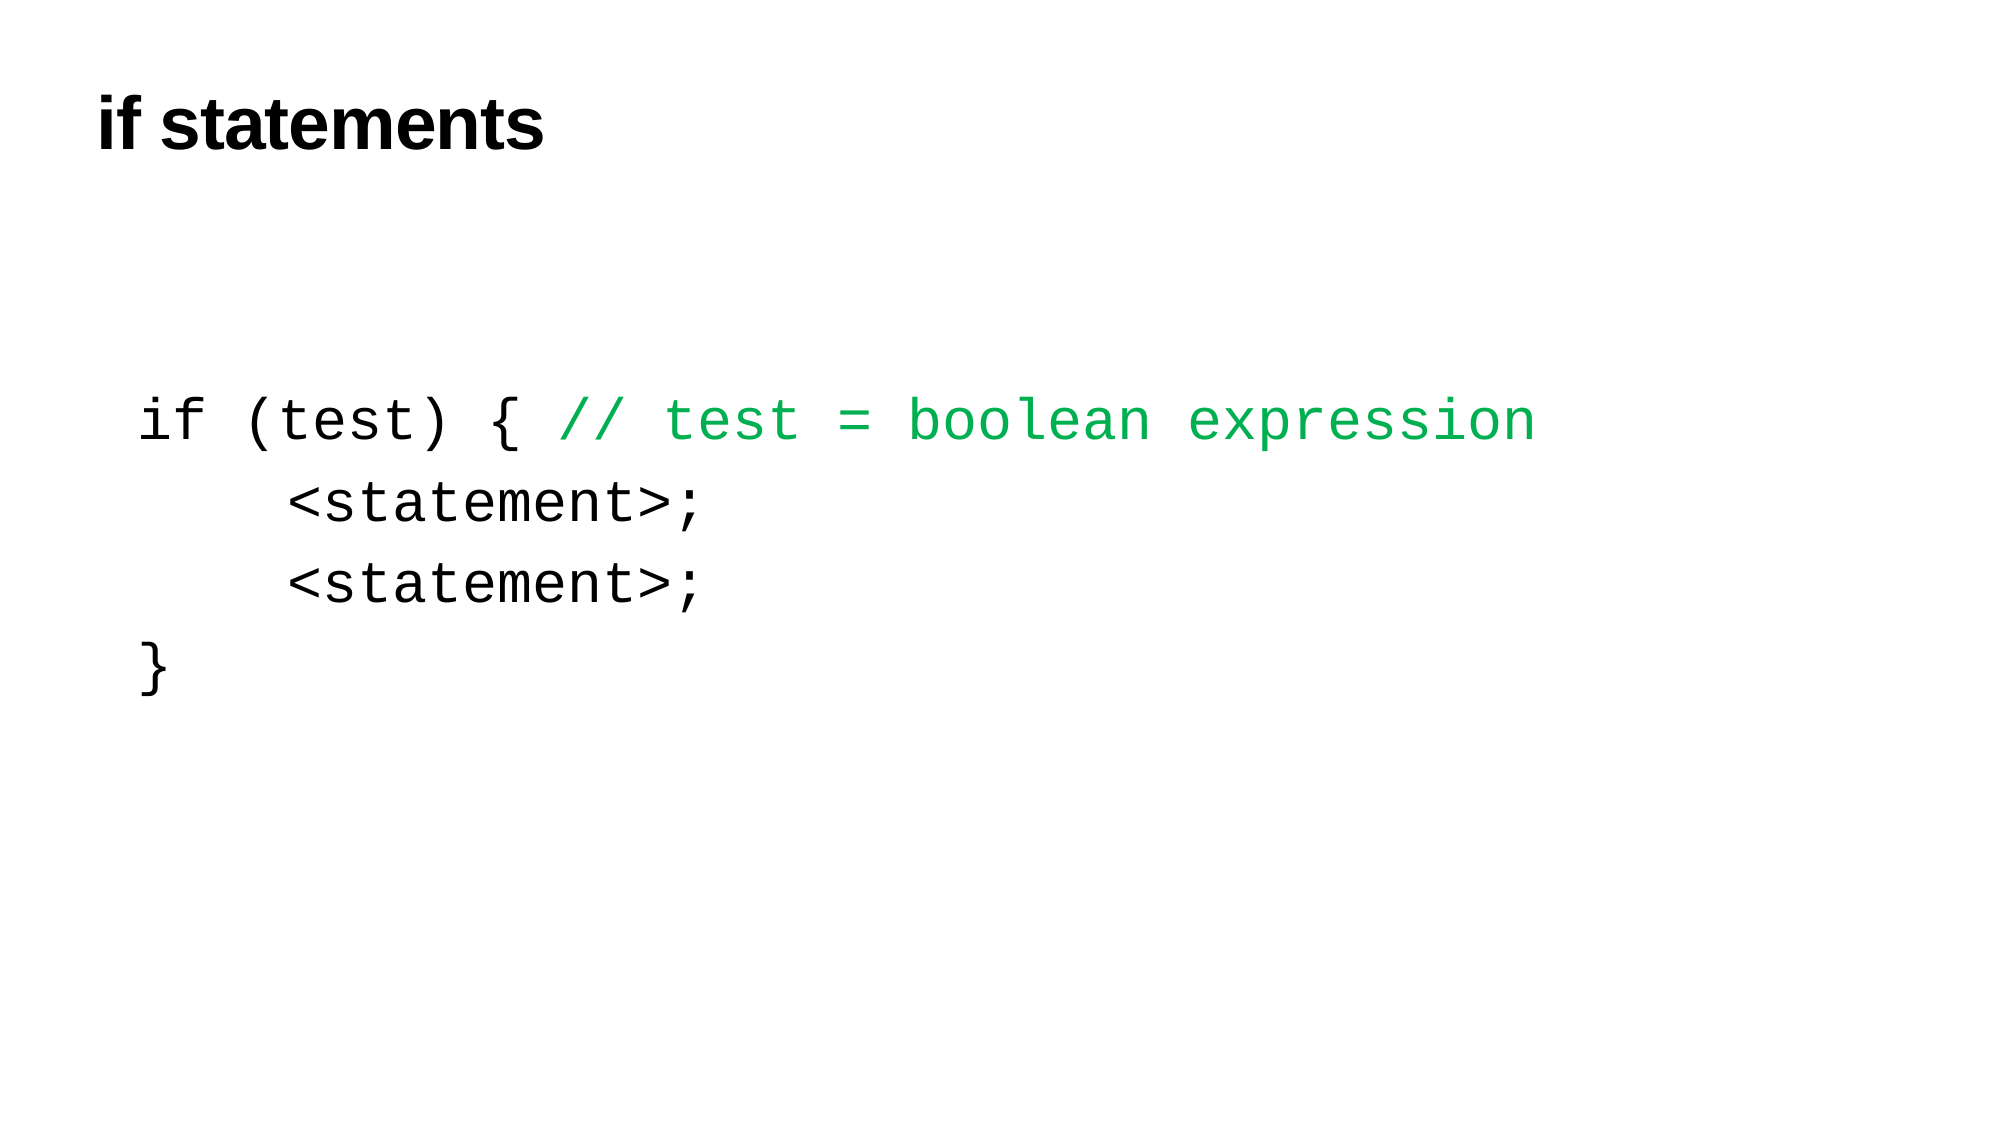

# if statements

if (test) { // test = boolean expression
	<statement>;
	<statement>;
}